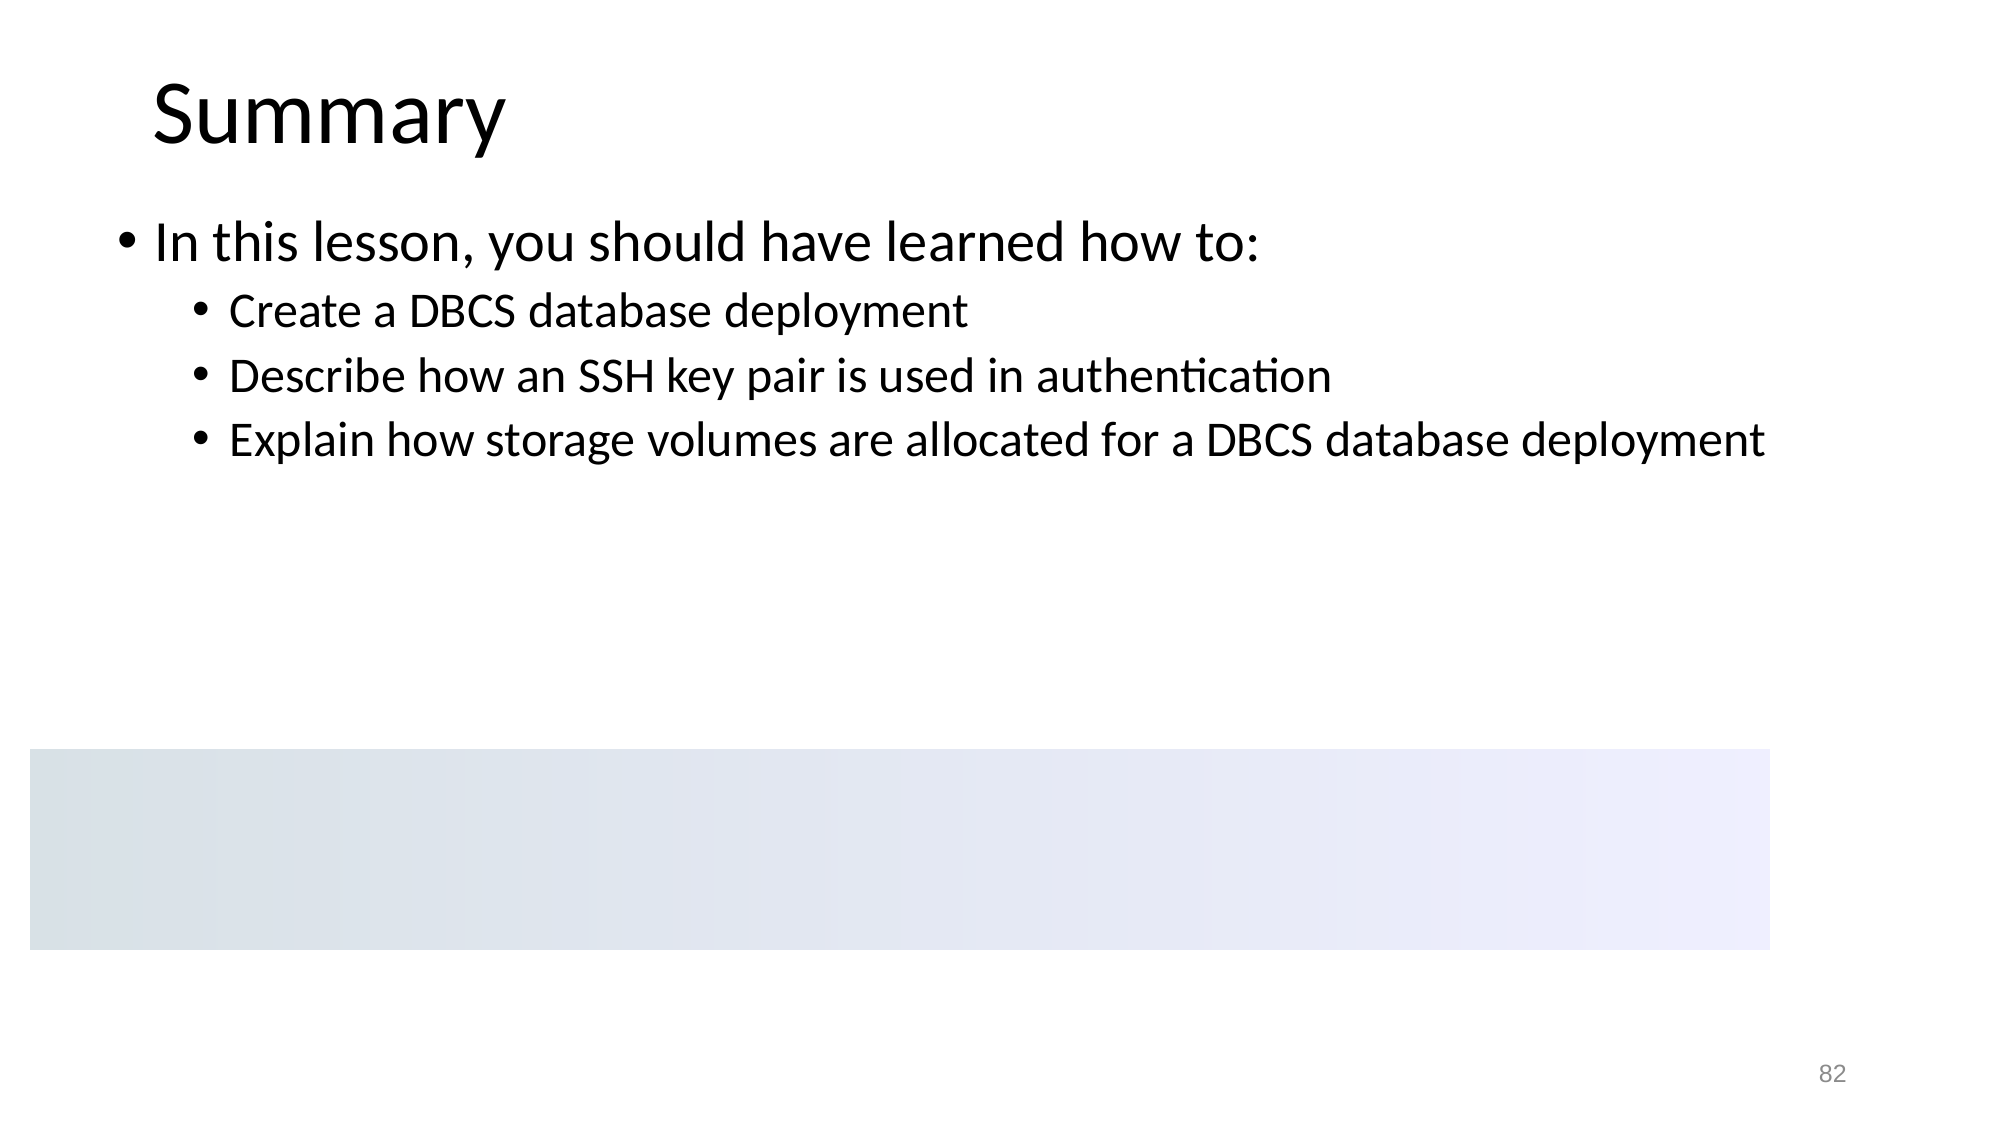

# Summary
In this lesson, you should have learned how to:
Create a DBCS database deployment
Describe how an SSH key pair is used in authentication
Explain how storage volumes are allocated for a DBCS database deployment

82